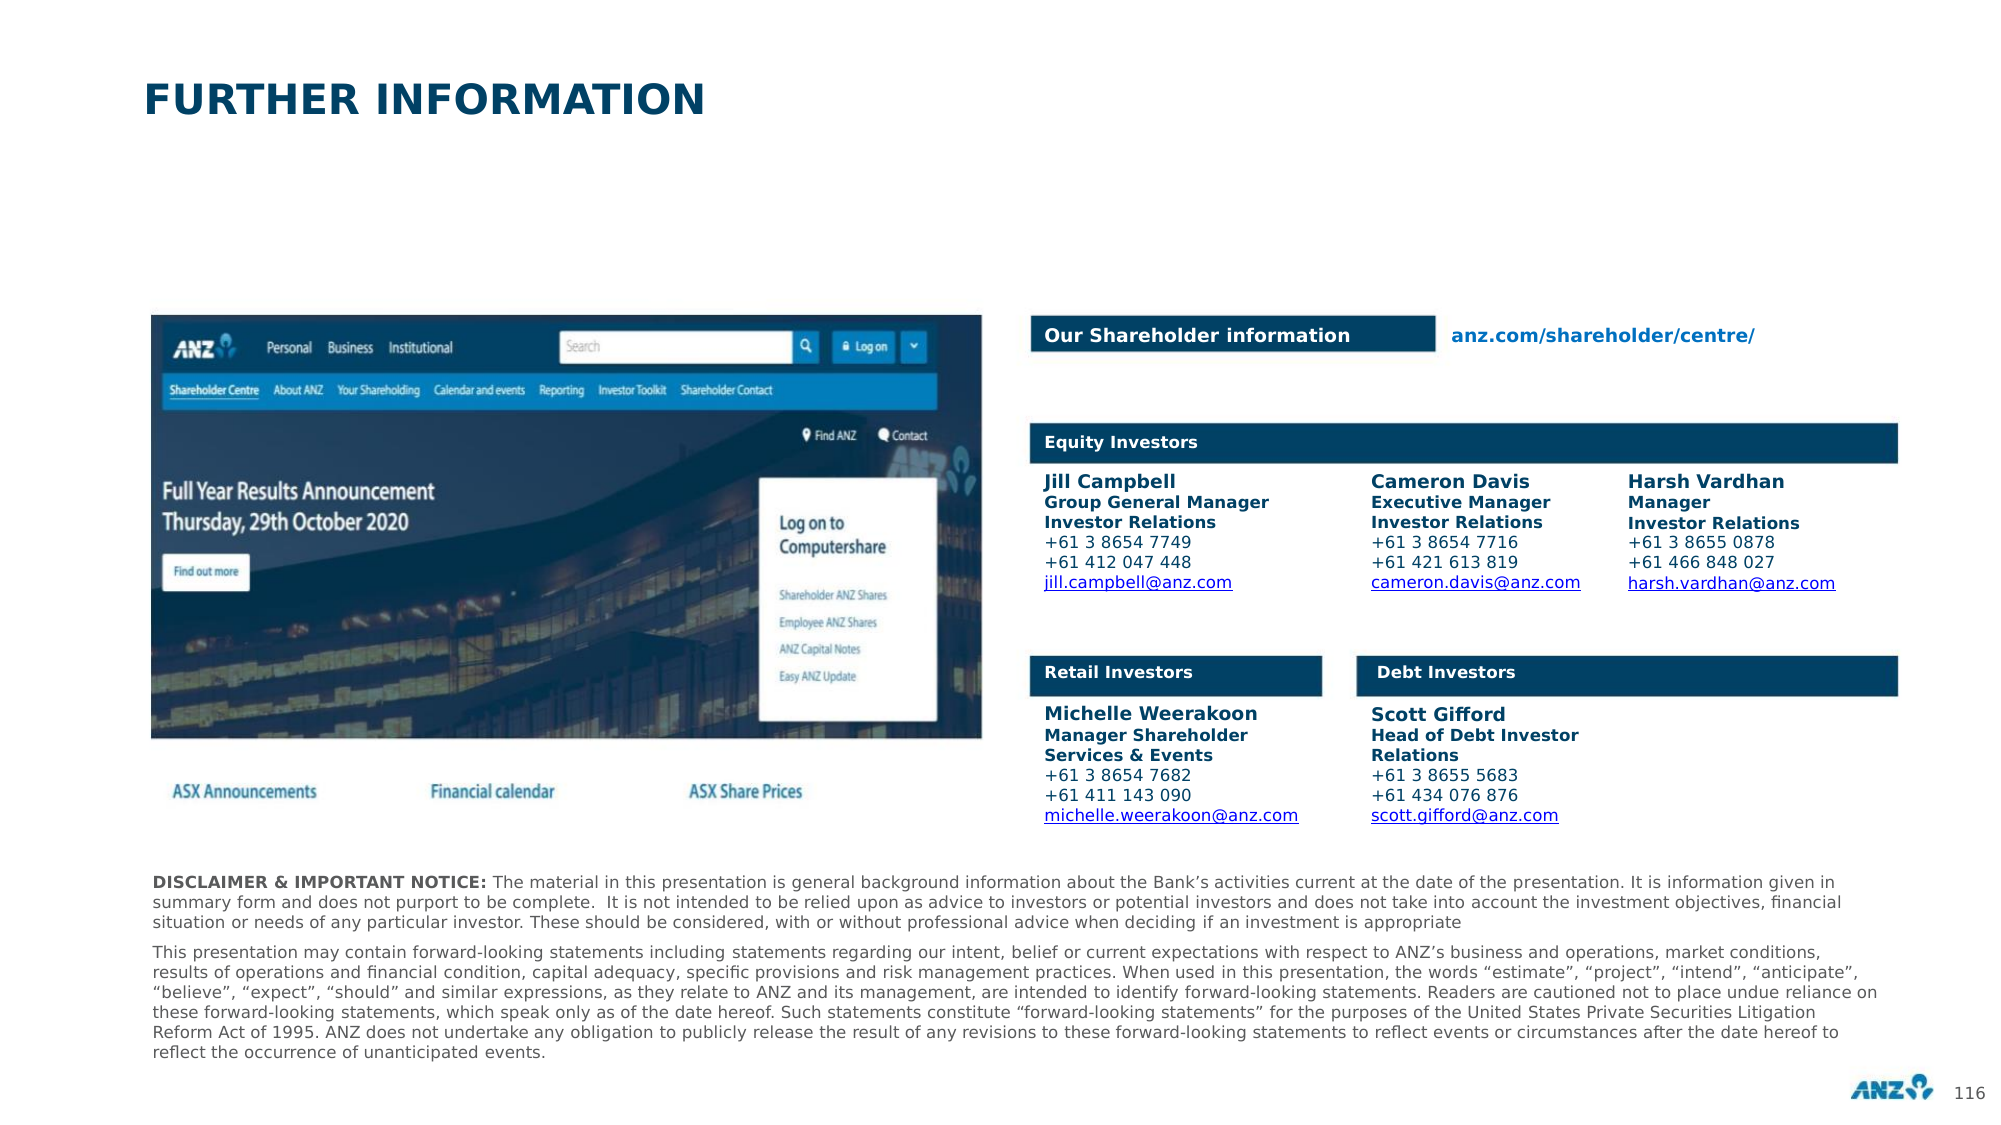

FURTHER INFORMATION
Our Shareholder information
Equity Investors
anz.com/shareholder/centre/
Jill Campbell
Cameron Davis
Harsh Vardhan
Manager
Investor Relations
+61 3 8655 0878
+61 466 848 027
harsh.vardhan@anz.com
Group General Manager
Investor Relations
+61 3 8654 7749
+61 412 047 448
jill.campbell@anz.com
Executive Manager
Investor Relations
+61 3 8654 7716
+61 421 613 819
cameron.davis@anz.com
Retail Investors
Debt Investors
Michelle Weerakoon
Manager Shareholder
Services & Events
+61 3 8654 7682
+61 411 143 090
Scott Gifford
Head of Debt Investor
Relations
+61 3 8655 5683
+61 434 076 876
scott.gifford@anz.com
michelle.weerakoon@anz.com
DISCLAIMER & IMPORTANT NOTICE: The material in this presentation is general background information about the Bank’s activities current at the date of the presentation. It is information given in
summary form and does not purport to be complete. It is not intended to be relied upon as advice to investors or potential investors and does not take into account the investment objectives, financial
situation or needs of any particular investor. These should be considered, with or without professional advice when deciding if an investment is appropriate
This presentation may contain forward-looking statements including statements regarding our intent, belief or current expectations with respect to ANZ’s business and operations, market conditions,
results of operations and financial condition, capital adequacy, specific provisions and risk management practices. When used in this presentation, the words “estimate”, “project”, “intend”, “anticipate”,
“believe”, “expect”, “should” and similar expressions, as they relate to ANZ and its management, are intended to identify forward-looking statements. Readers are cautioned not to place undue reliance on
these forward-looking statements, which speak only as of the date hereof. Such statements constitute “forward-looking statements” for the purposes of the United States Private Securities Litigation
Reform Act of 1995. ANZ does not undertake any obligation to publicly release the result of any revisions to these forward-looking statements to reflect events or circumstances after the date hereof to
reflect the occurrence of unanticipated events.
116